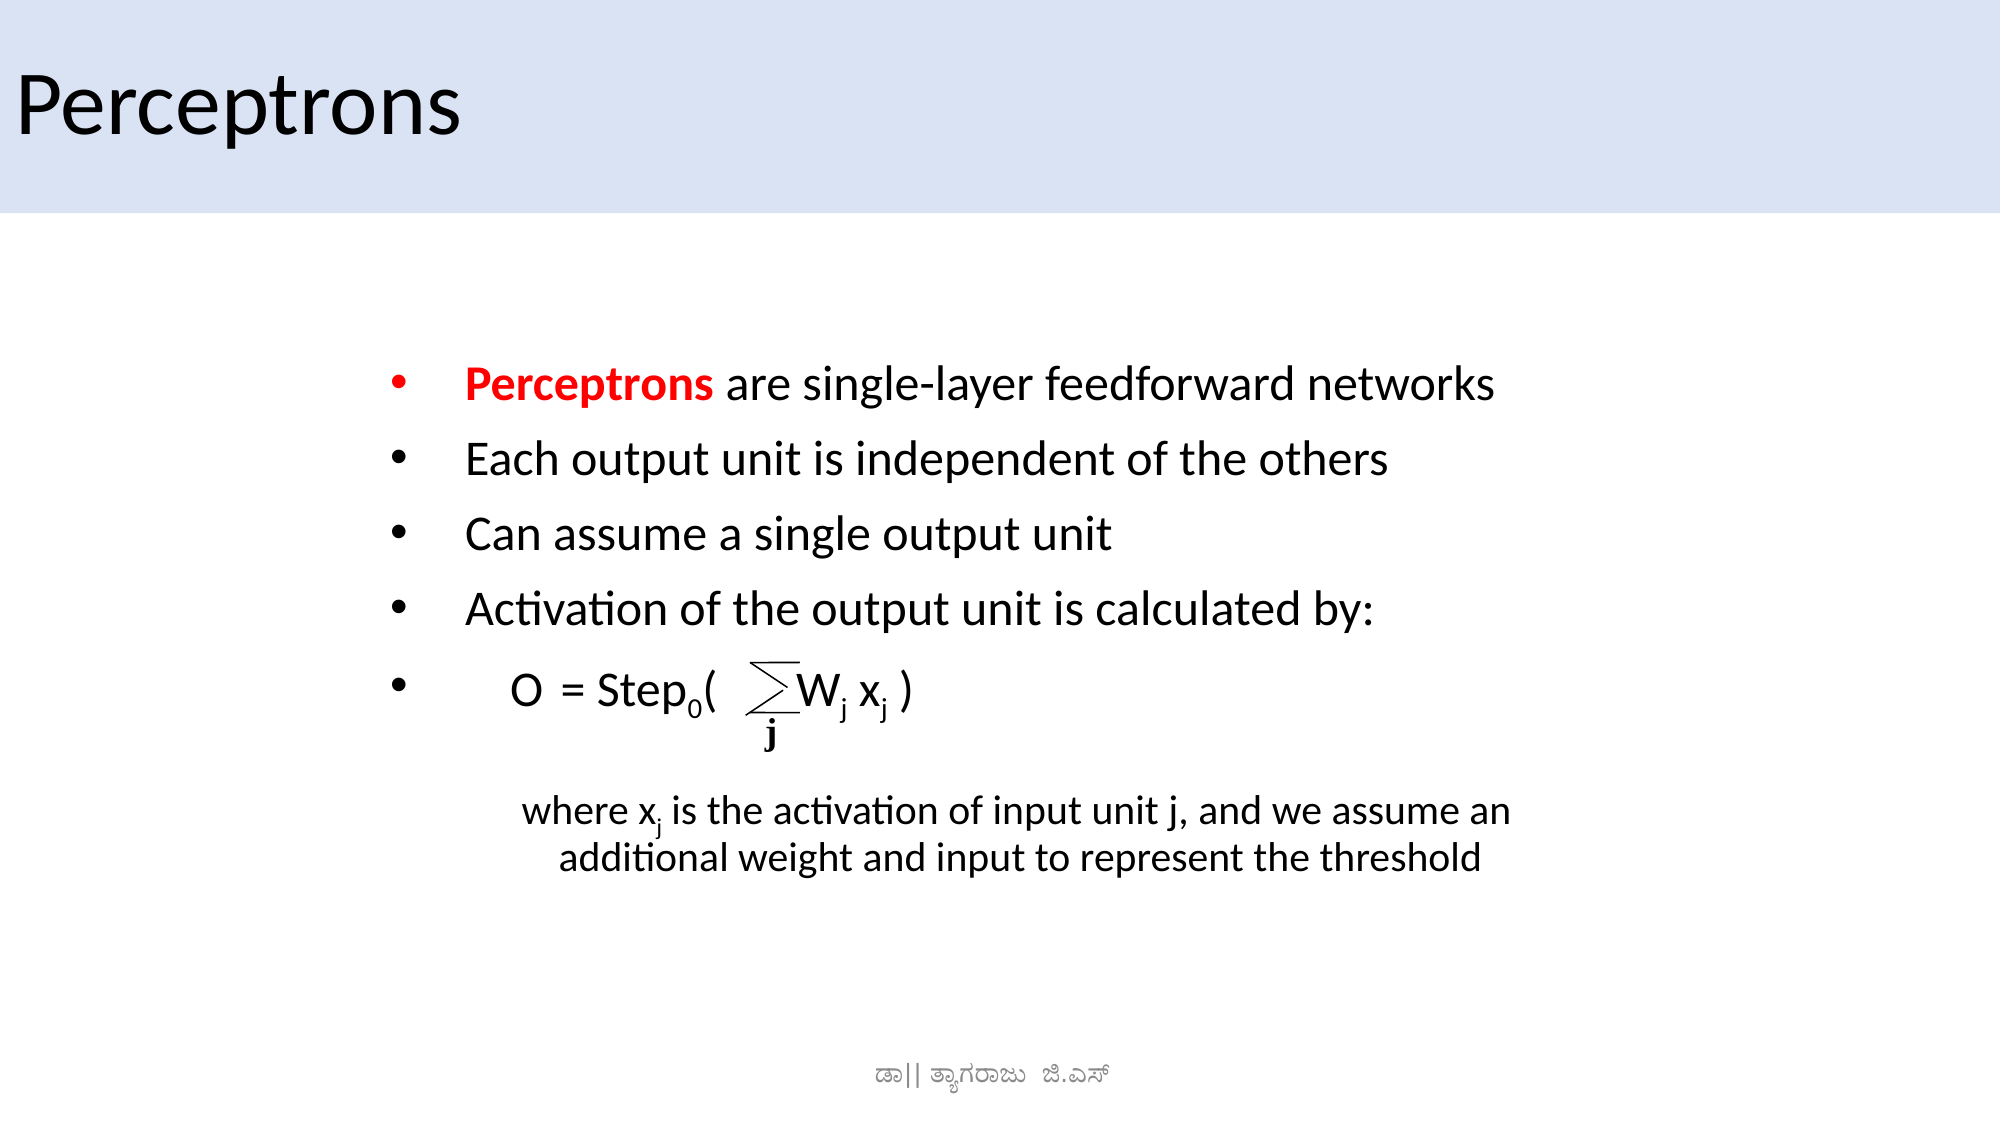

# Perceptrons
Perceptrons are single-layer feedforward networks
Each output unit is independent of the others
Can assume a single output unit
Activation of the output unit is calculated by:
    O  = Step0(       Wj xj )

    where xj is the activation of input unit j, and we assume an additional weight and input to represent the threshold

j

ಡಾ|| ತ್ಯಾಗರಾಜು  ಜಿ.ಎಸ್